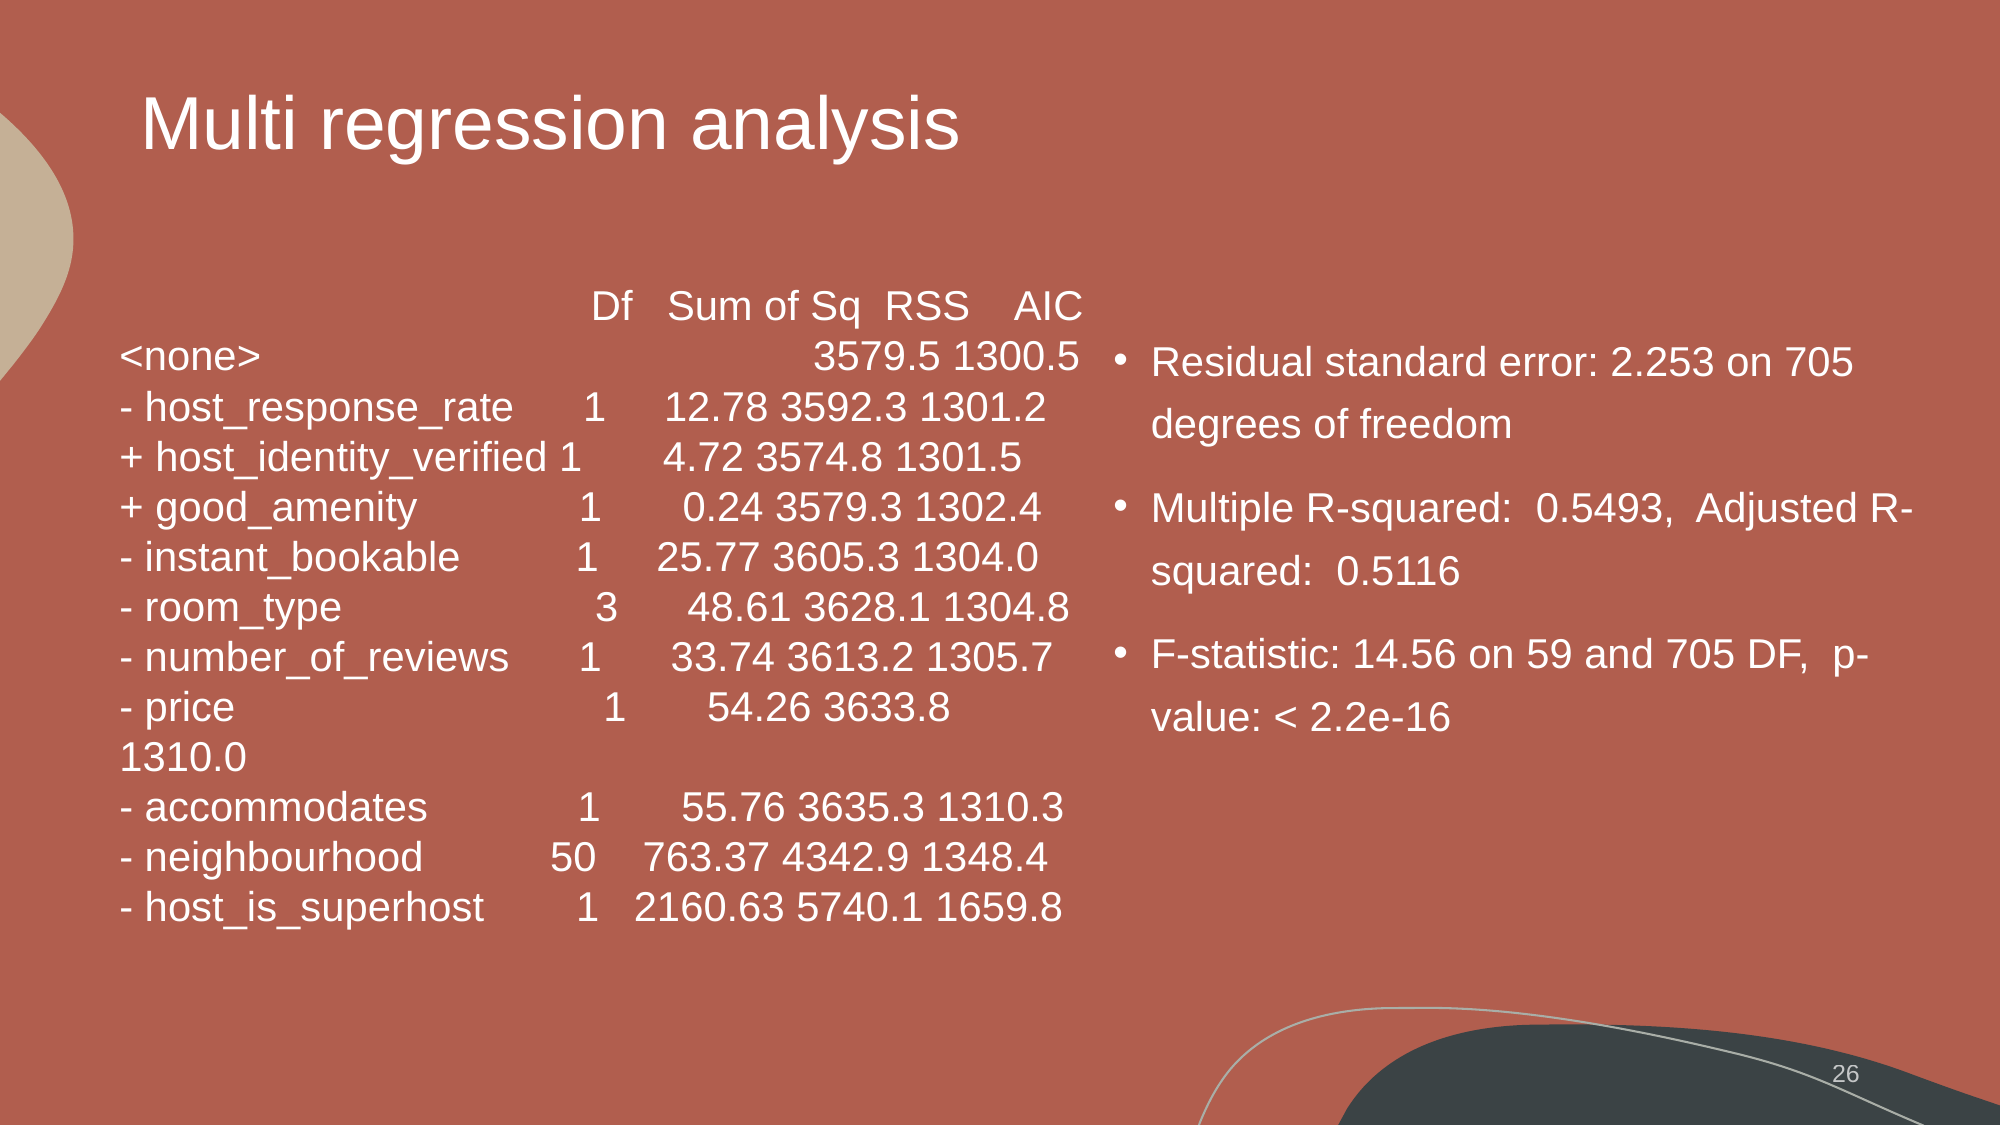

# Multi regression analysis
                                         Df   Sum of Sq  RSS    AIC
<none>                                                3579.5 1300.5
- host_response_rate      1     12.78 3592.3 1301.2
+ host_identity_verified 1       4.72 3574.8 1301.5
+ good_amenity              1       0.24 3579.3 1302.4
- instant_bookable          1     25.77 3605.3 1304.0
- room_type                      3      48.61 3628.1 1304.8
- number_of_reviews      1      33.74 3613.2 1305.7
- price                                1       54.26 3633.8 1310.0
- accommodates             1       55.76 3635.3 1310.3
- neighbourhood           50    763.37 4342.9 1348.4
- host_is_superhost        1   2160.63 5740.1 1659.8
Residual standard error: 2.253 on 705 degrees of freedom
Multiple R-squared:  0.5493,  Adjusted R-squared:  0.5116
F-statistic: 14.56 on 59 and 705 DF,  p-value: < 2.2e-16
26